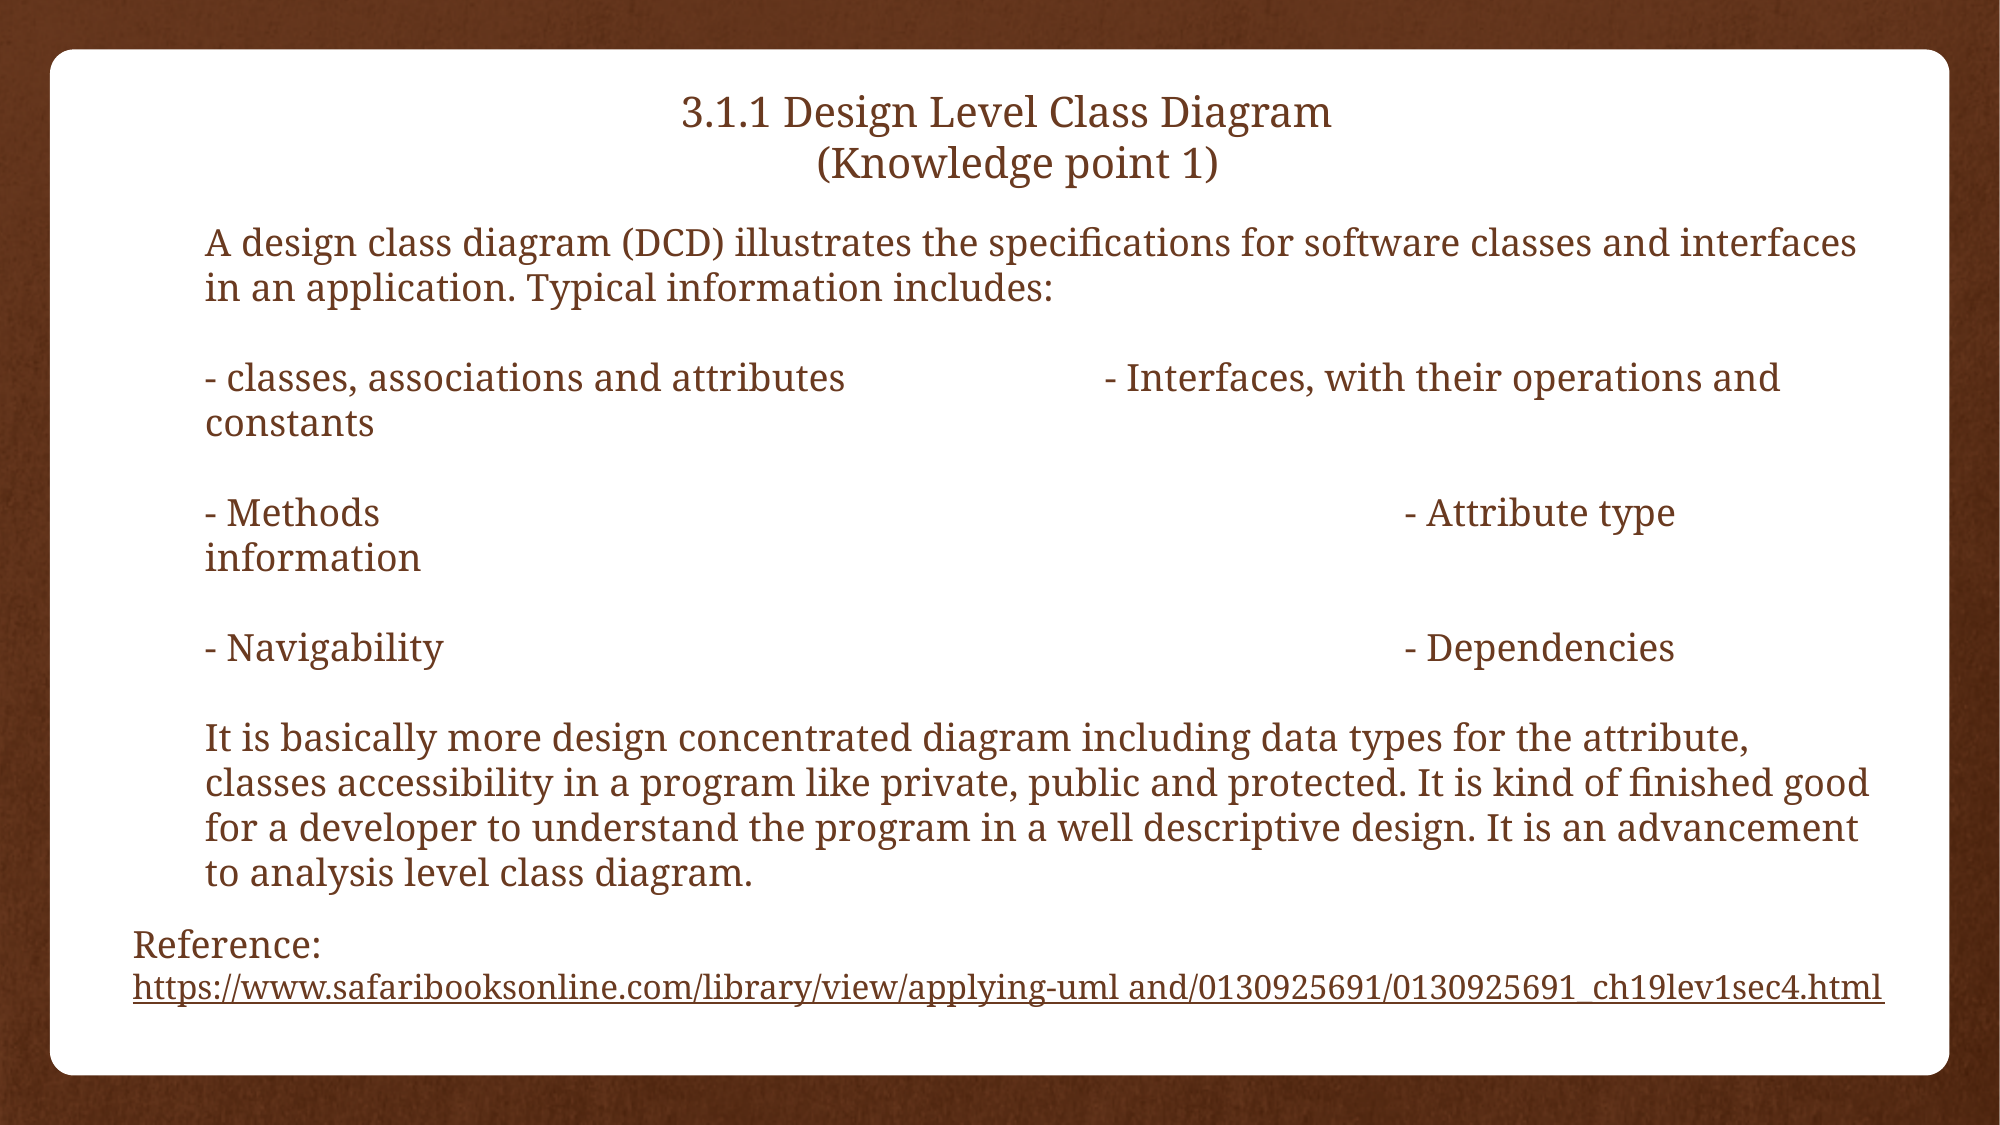

3.1.1 Design Level Class Diagram
  (Knowledge point 1)
A design class diagram (DCD) illustrates the specifications for software classes and interfaces in an application. Typical information includes:

- classes, associations and attributes		- Interfaces, with their operations and constants

- Methods							- Attribute type information

- Navigability							- Dependencies

It is basically more design concentrated diagram including data types for the attribute, classes accessibility in a program like private, public and protected. It is kind of finished good for a developer to understand the program in a well descriptive design. It is an advancement to analysis level class diagram.
Reference: https://www.safaribooksonline.com/library/view/applying-uml and/0130925691/0130925691_ch19lev1sec4.html